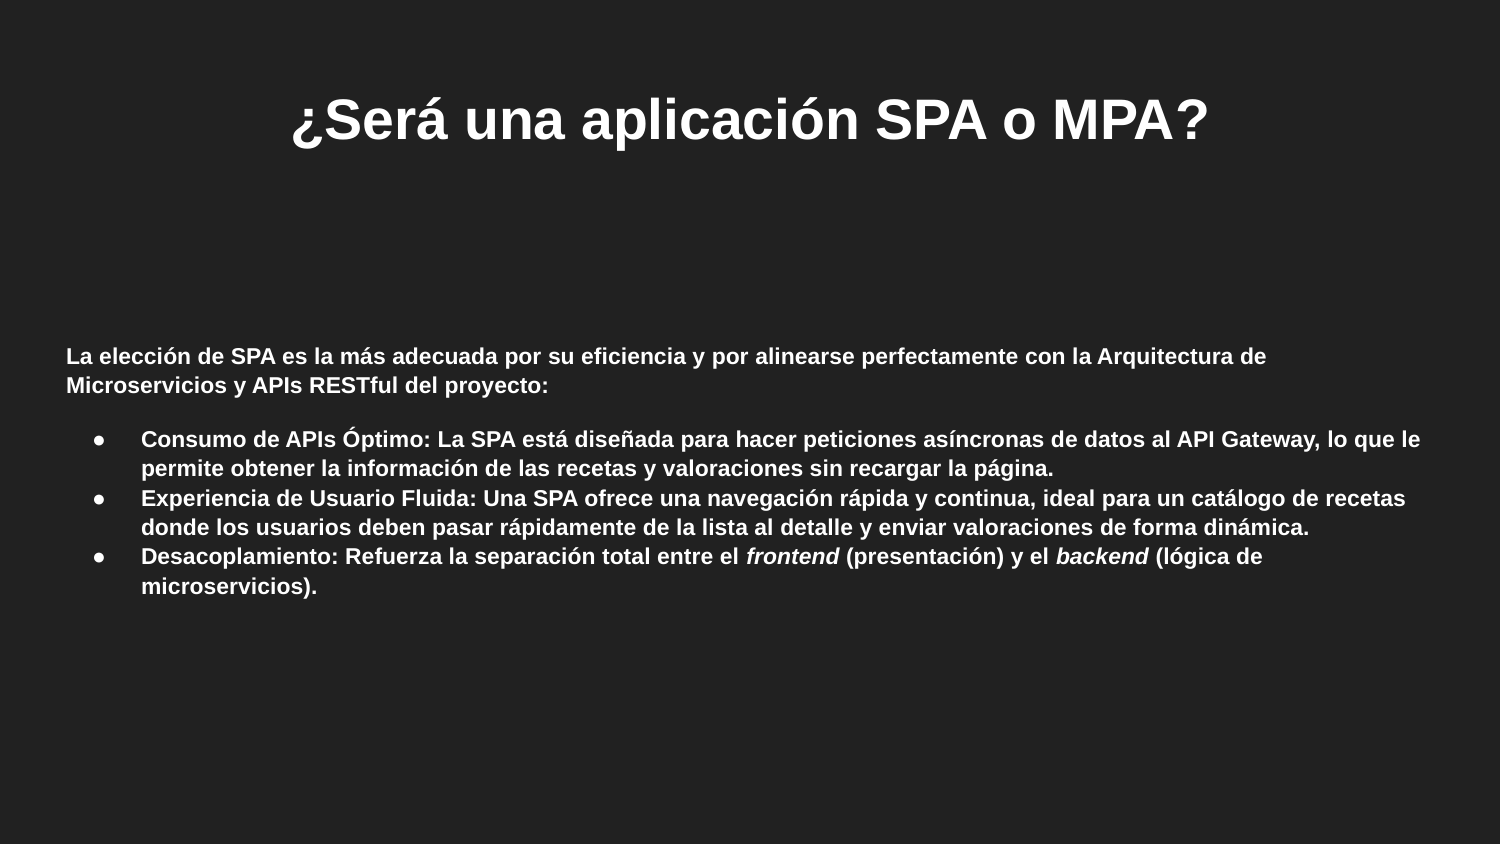

# ¿Será una aplicación SPA o MPA?
La elección de SPA es la más adecuada por su eficiencia y por alinearse perfectamente con la Arquitectura de Microservicios y APIs RESTful del proyecto:
Consumo de APIs Óptimo: La SPA está diseñada para hacer peticiones asíncronas de datos al API Gateway, lo que le permite obtener la información de las recetas y valoraciones sin recargar la página.
Experiencia de Usuario Fluida: Una SPA ofrece una navegación rápida y continua, ideal para un catálogo de recetas donde los usuarios deben pasar rápidamente de la lista al detalle y enviar valoraciones de forma dinámica.
Desacoplamiento: Refuerza la separación total entre el frontend (presentación) y el backend (lógica de microservicios).